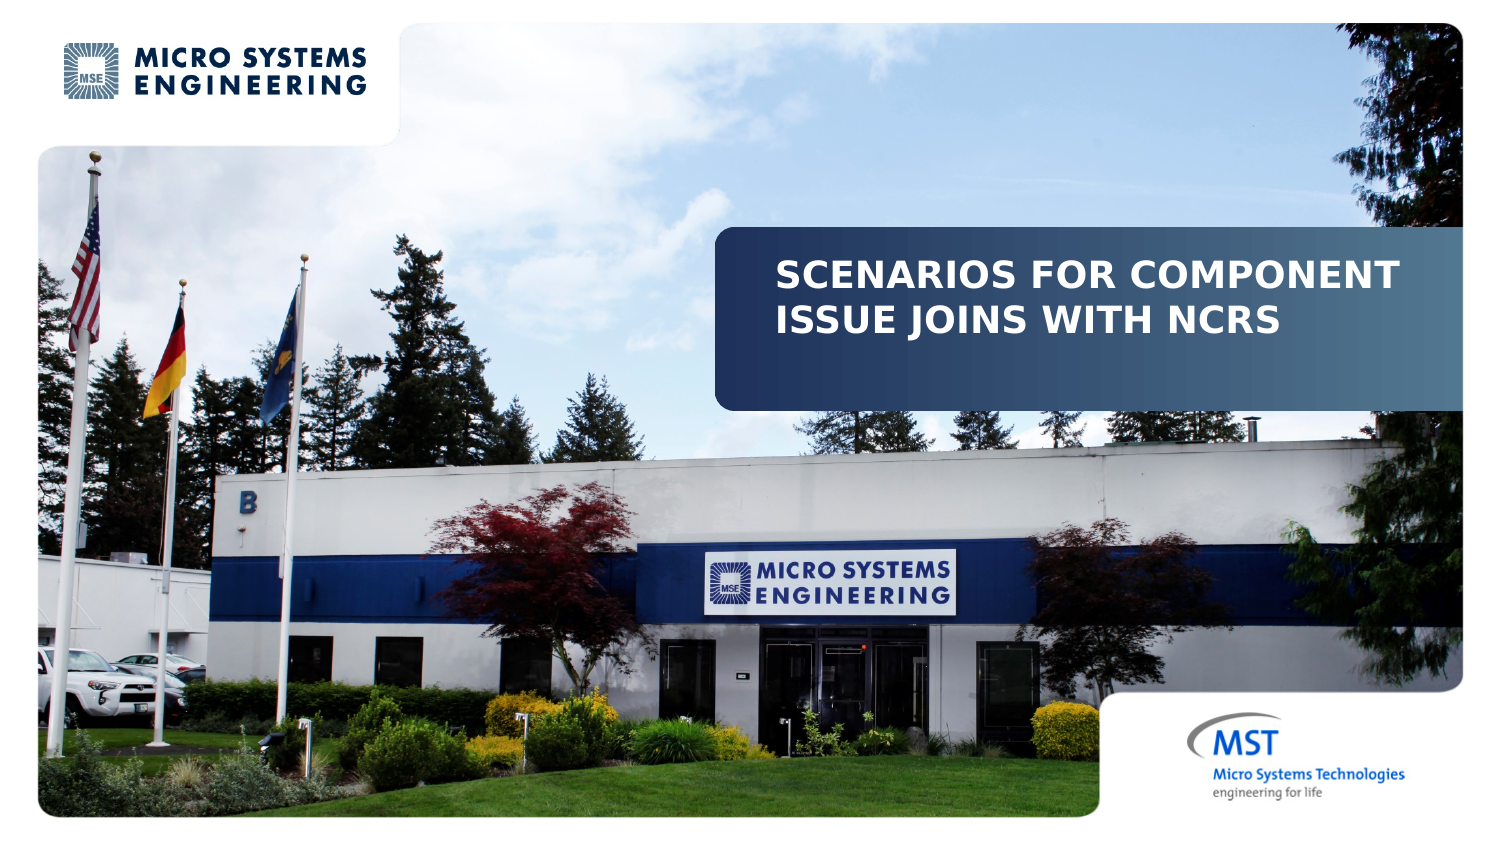

# scenarios for component Issue joins with NCRS